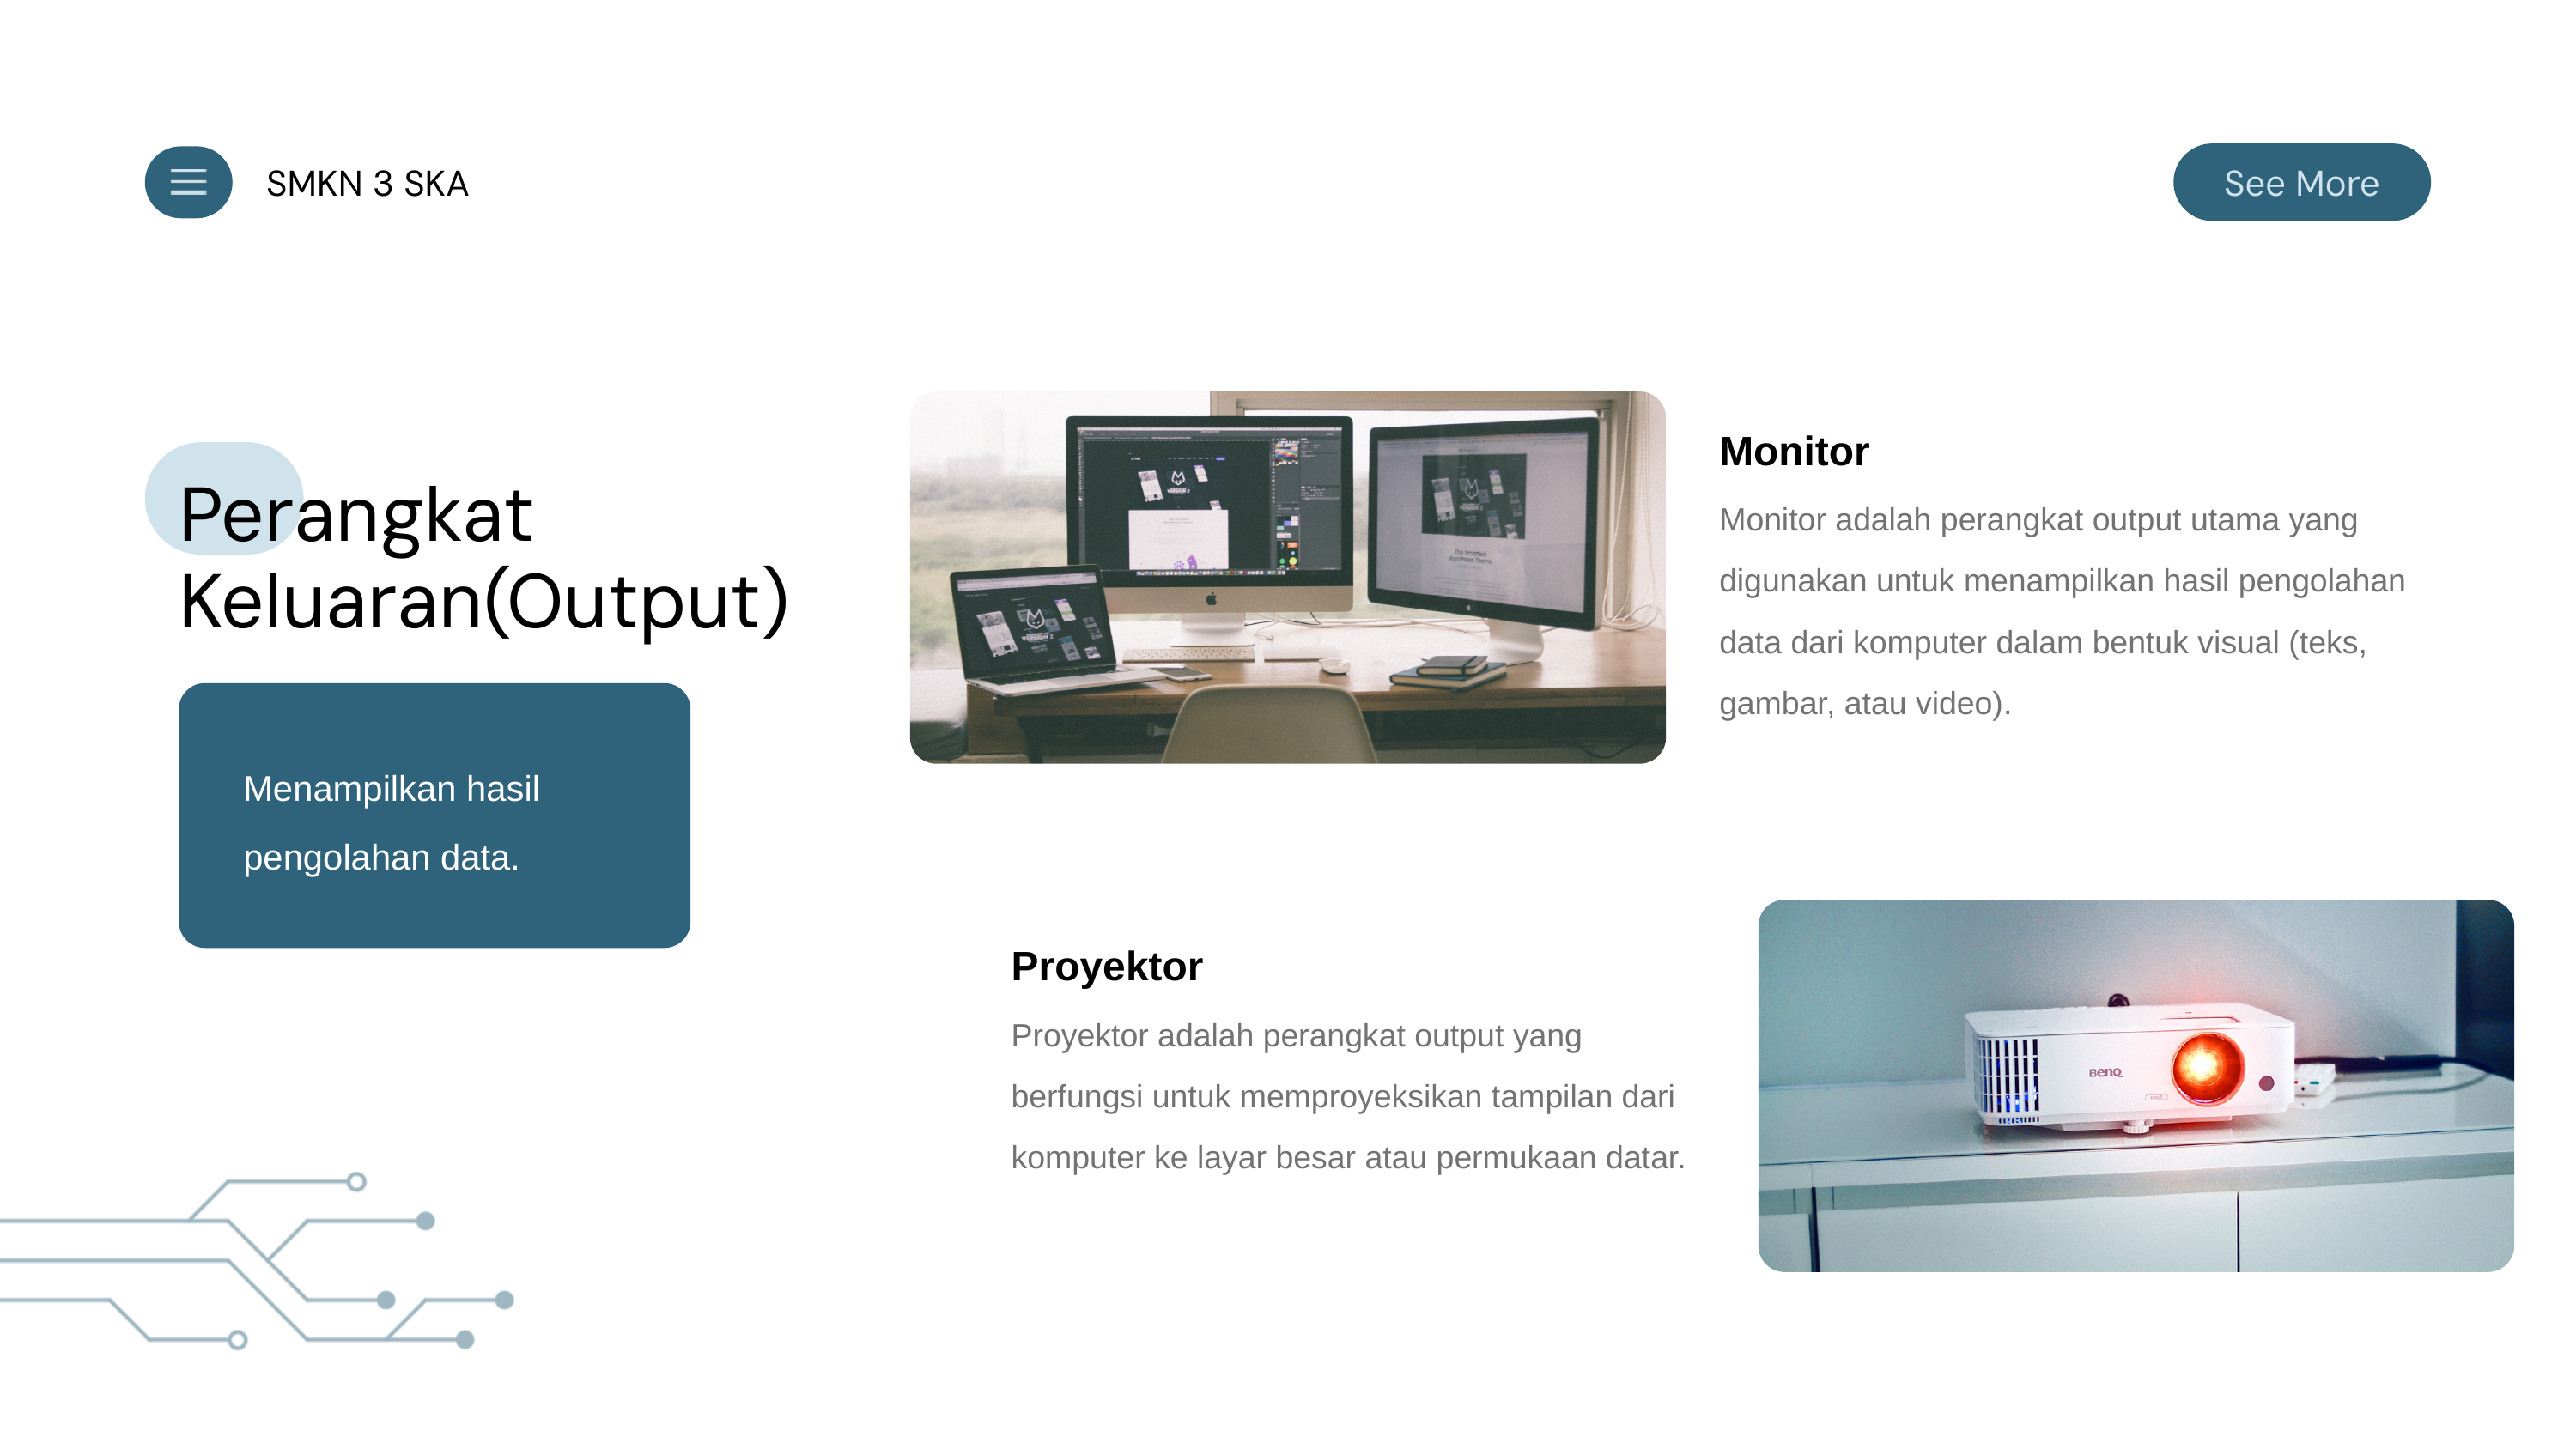

SMKN 3 SKA
See More

Monitor

Perangkat Keluaran(Output)
Monitor adalah perangkat output utama yang digunakan untuk menampilkan hasil pengolahan data dari komputer dalam bentuk visual (teks, gambar, atau video).

Menampilkan hasil pengolahan data.

Proyektor
Proyektor adalah perangkat output yang berfungsi untuk memproyeksikan tampilan dari komputer ke layar besar atau permukaan datar.